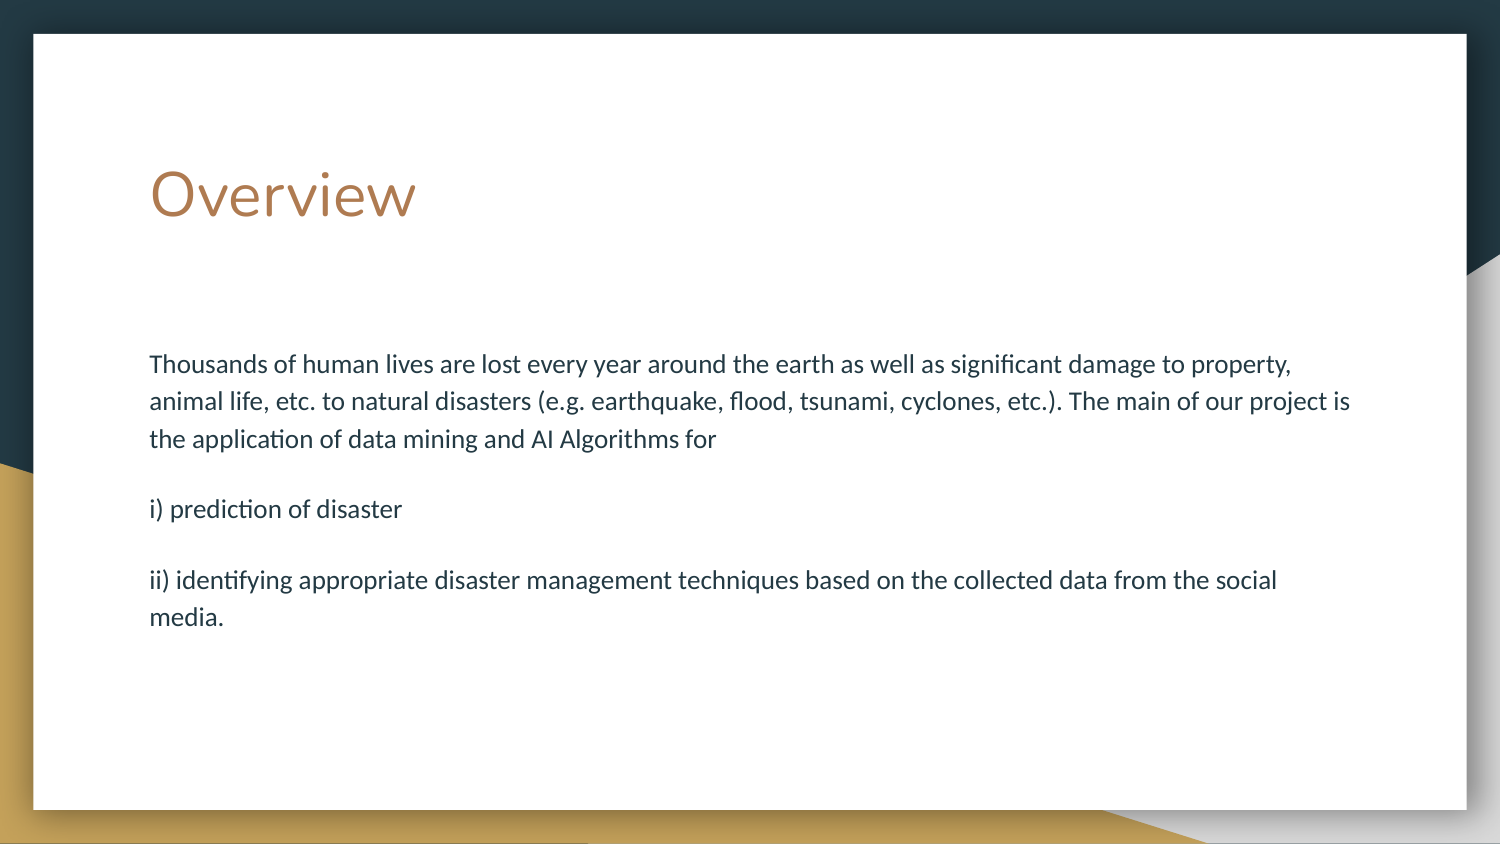

# Overview
Thousands of human lives are lost every year around the earth as well as significant damage to property, animal life, etc. to natural disasters (e.g. earthquake, flood, tsunami, cyclones, etc.). The main of our project is the application of data mining and AI Algorithms for
i) prediction of disaster
ii) identifying appropriate disaster management techniques based on the collected data from the social media.